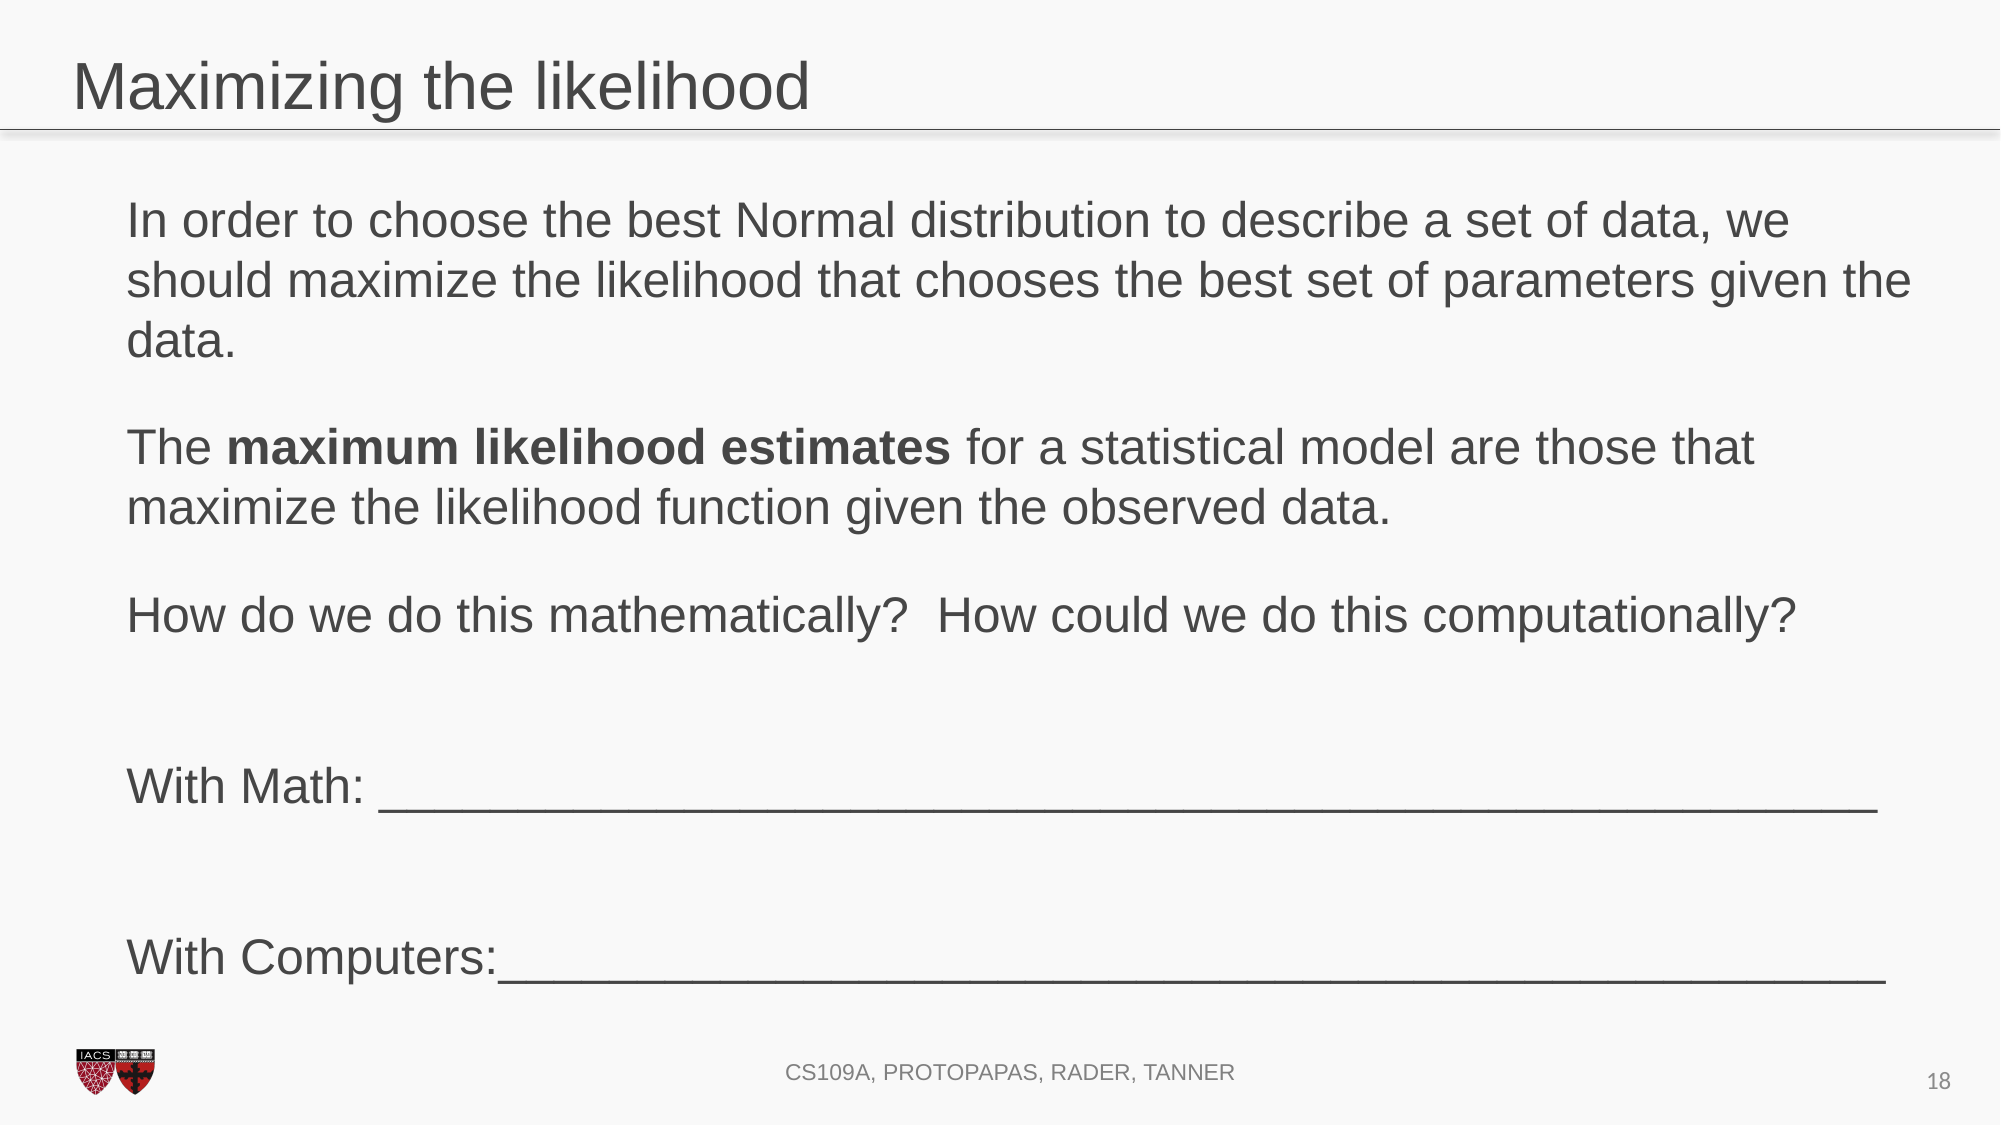

# Maximizing the likelihood
In order to choose the best Normal distribution to describe a set of data, we should maximize the likelihood that chooses the best set of parameters given the data.
The maximum likelihood estimates for a statistical model are those that maximize the likelihood function given the observed data.
How do we do this mathematically?  How could we do this computationally?

With Math: ______________________________________________________

With Computers:__________________________________________________

18